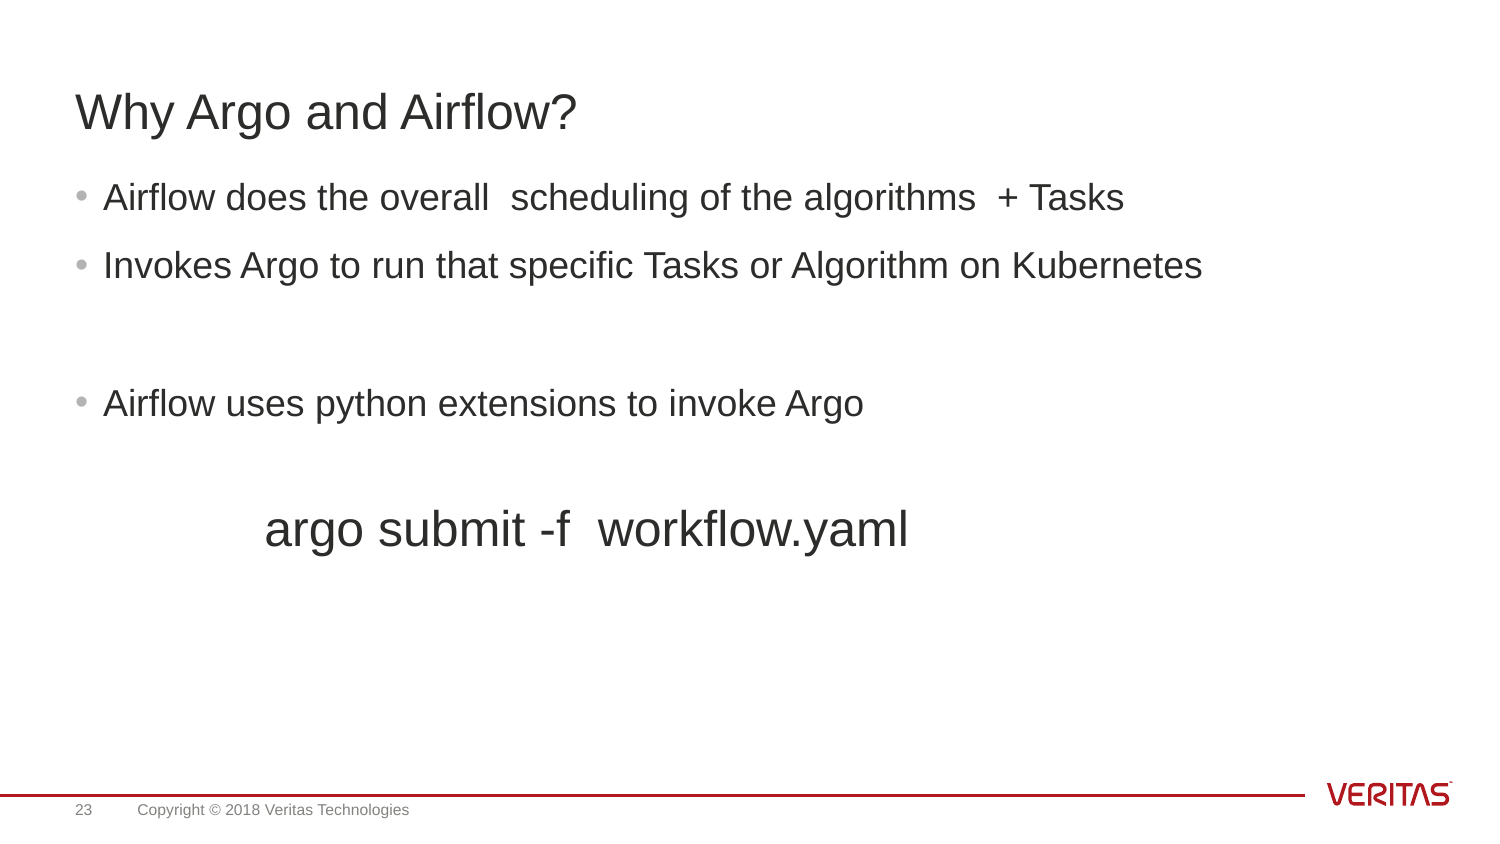

# Why Argo and Airflow?
Airflow does the overall  scheduling of the algorithms  + Tasks
Invokes Argo to run that specific Tasks or Algorithm on Kubernetes

Airflow uses python extensions to invoke Argo

	argo submit -f  workflow.yaml
23
Copyright © 2018 Veritas Technologies